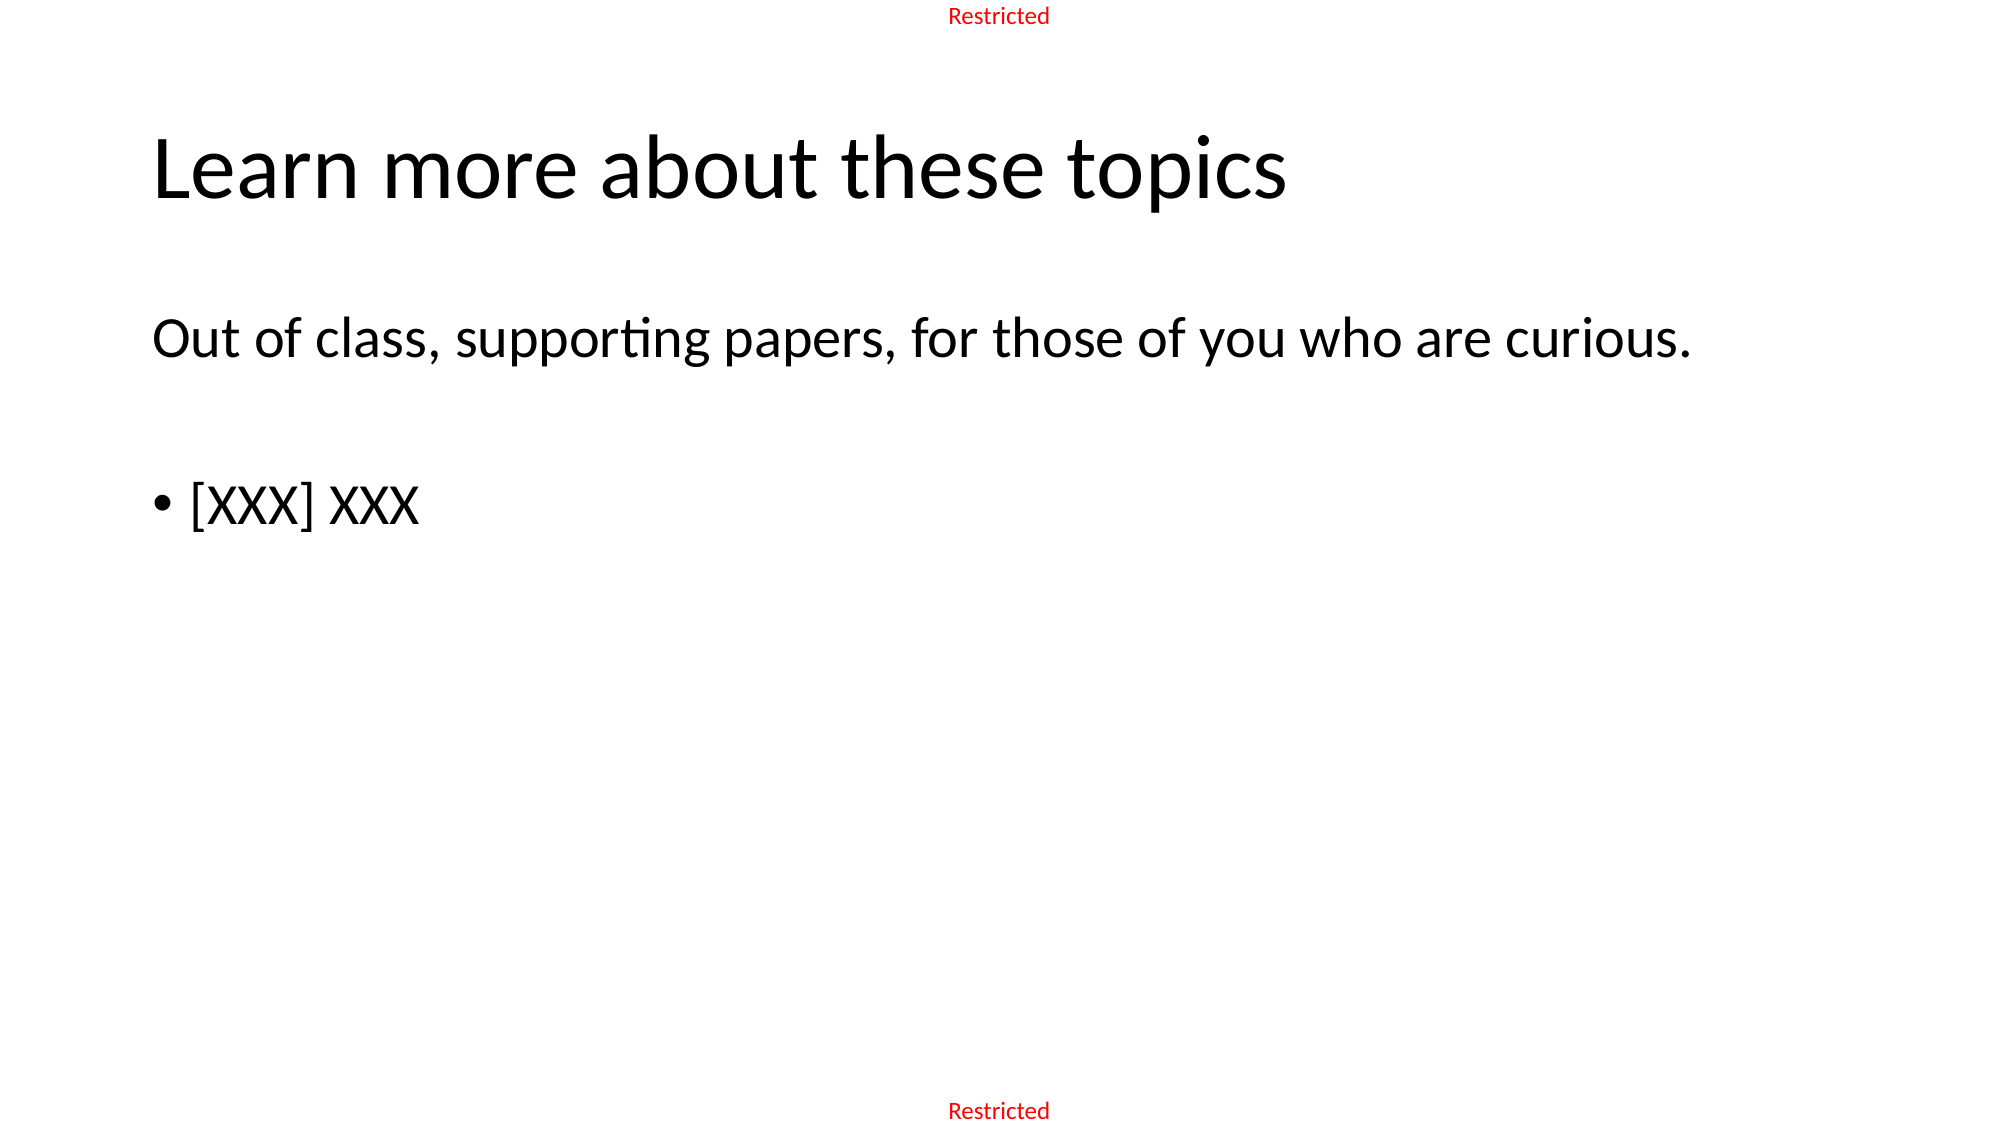

# Learn more about these topics
Out of class, supporting papers, for those of you who are curious.

[XXX] XXX